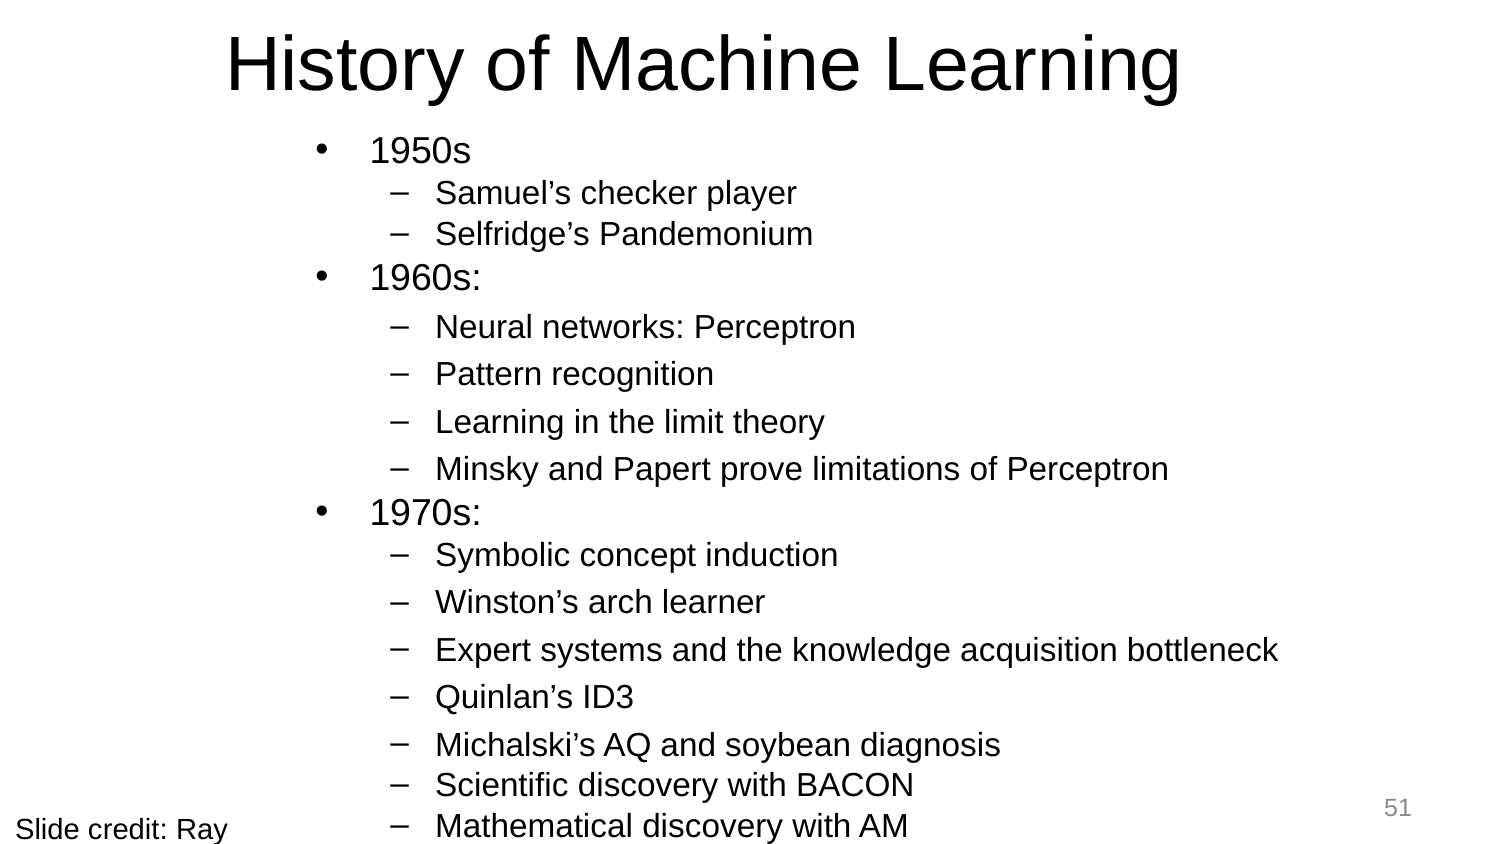

# History of Machine Learning
1950s
Samuel’s checker player
Selfridge’s Pandemonium
1960s:
Neural networks: Perceptron
Pattern recognition
Learning in the limit theory
Minsky and Papert prove limitations of Perceptron
1970s:
Symbolic concept induction
Winston’s arch learner
Expert systems and the knowledge acquisition bottleneck
Quinlan’s ID3
Michalski’s AQ and soybean diagnosis
Scientific discovery with BACON
Mathematical discovery with AM
51
Slide credit: Ray Mooney